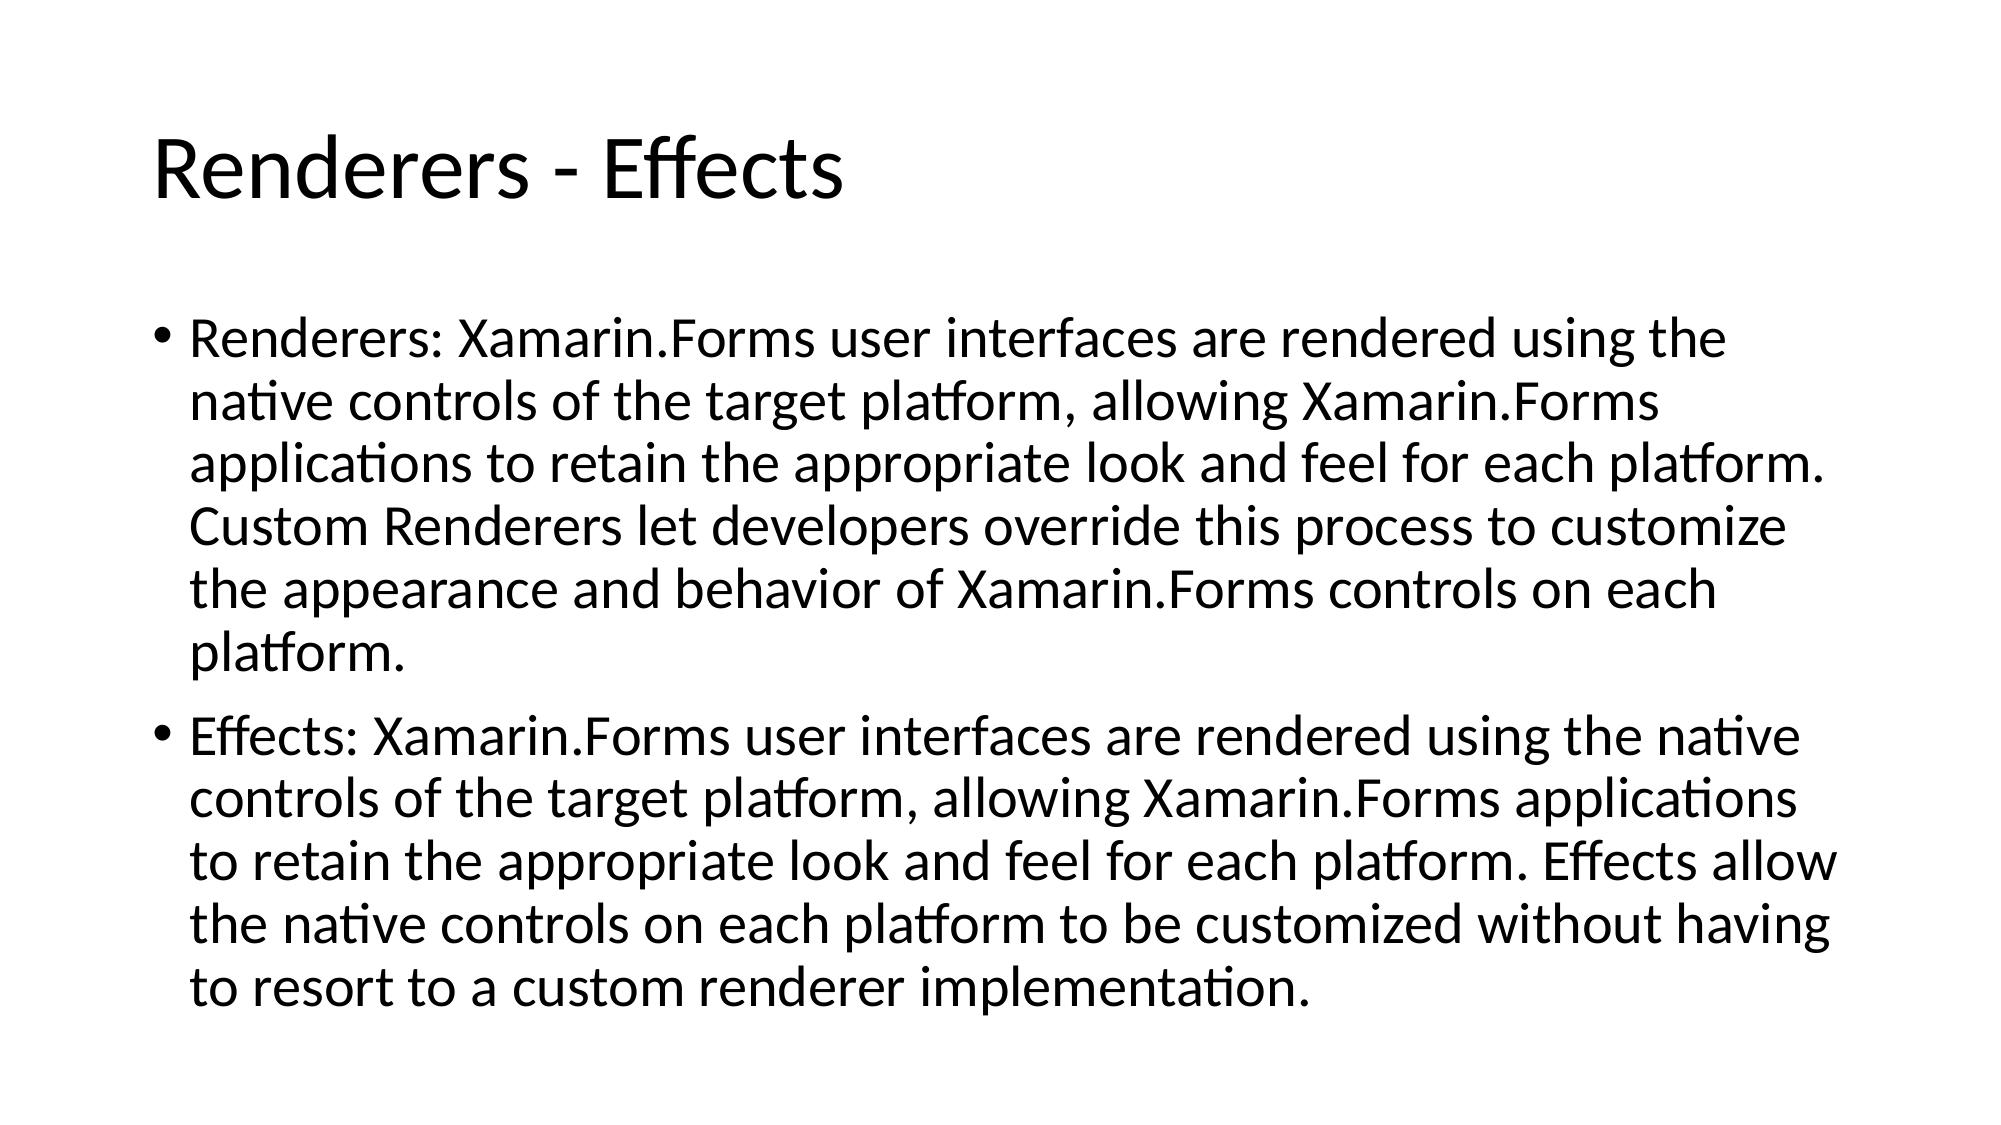

# Renderers - Effects
Renderers: Xamarin.Forms user interfaces are rendered using the native controls of the target platform, allowing Xamarin.Forms applications to retain the appropriate look and feel for each platform. Custom Renderers let developers override this process to customize the appearance and behavior of Xamarin.Forms controls on each platform.
Effects: Xamarin.Forms user interfaces are rendered using the native controls of the target platform, allowing Xamarin.Forms applications to retain the appropriate look and feel for each platform. Effects allow the native controls on each platform to be customized without having to resort to a custom renderer implementation.